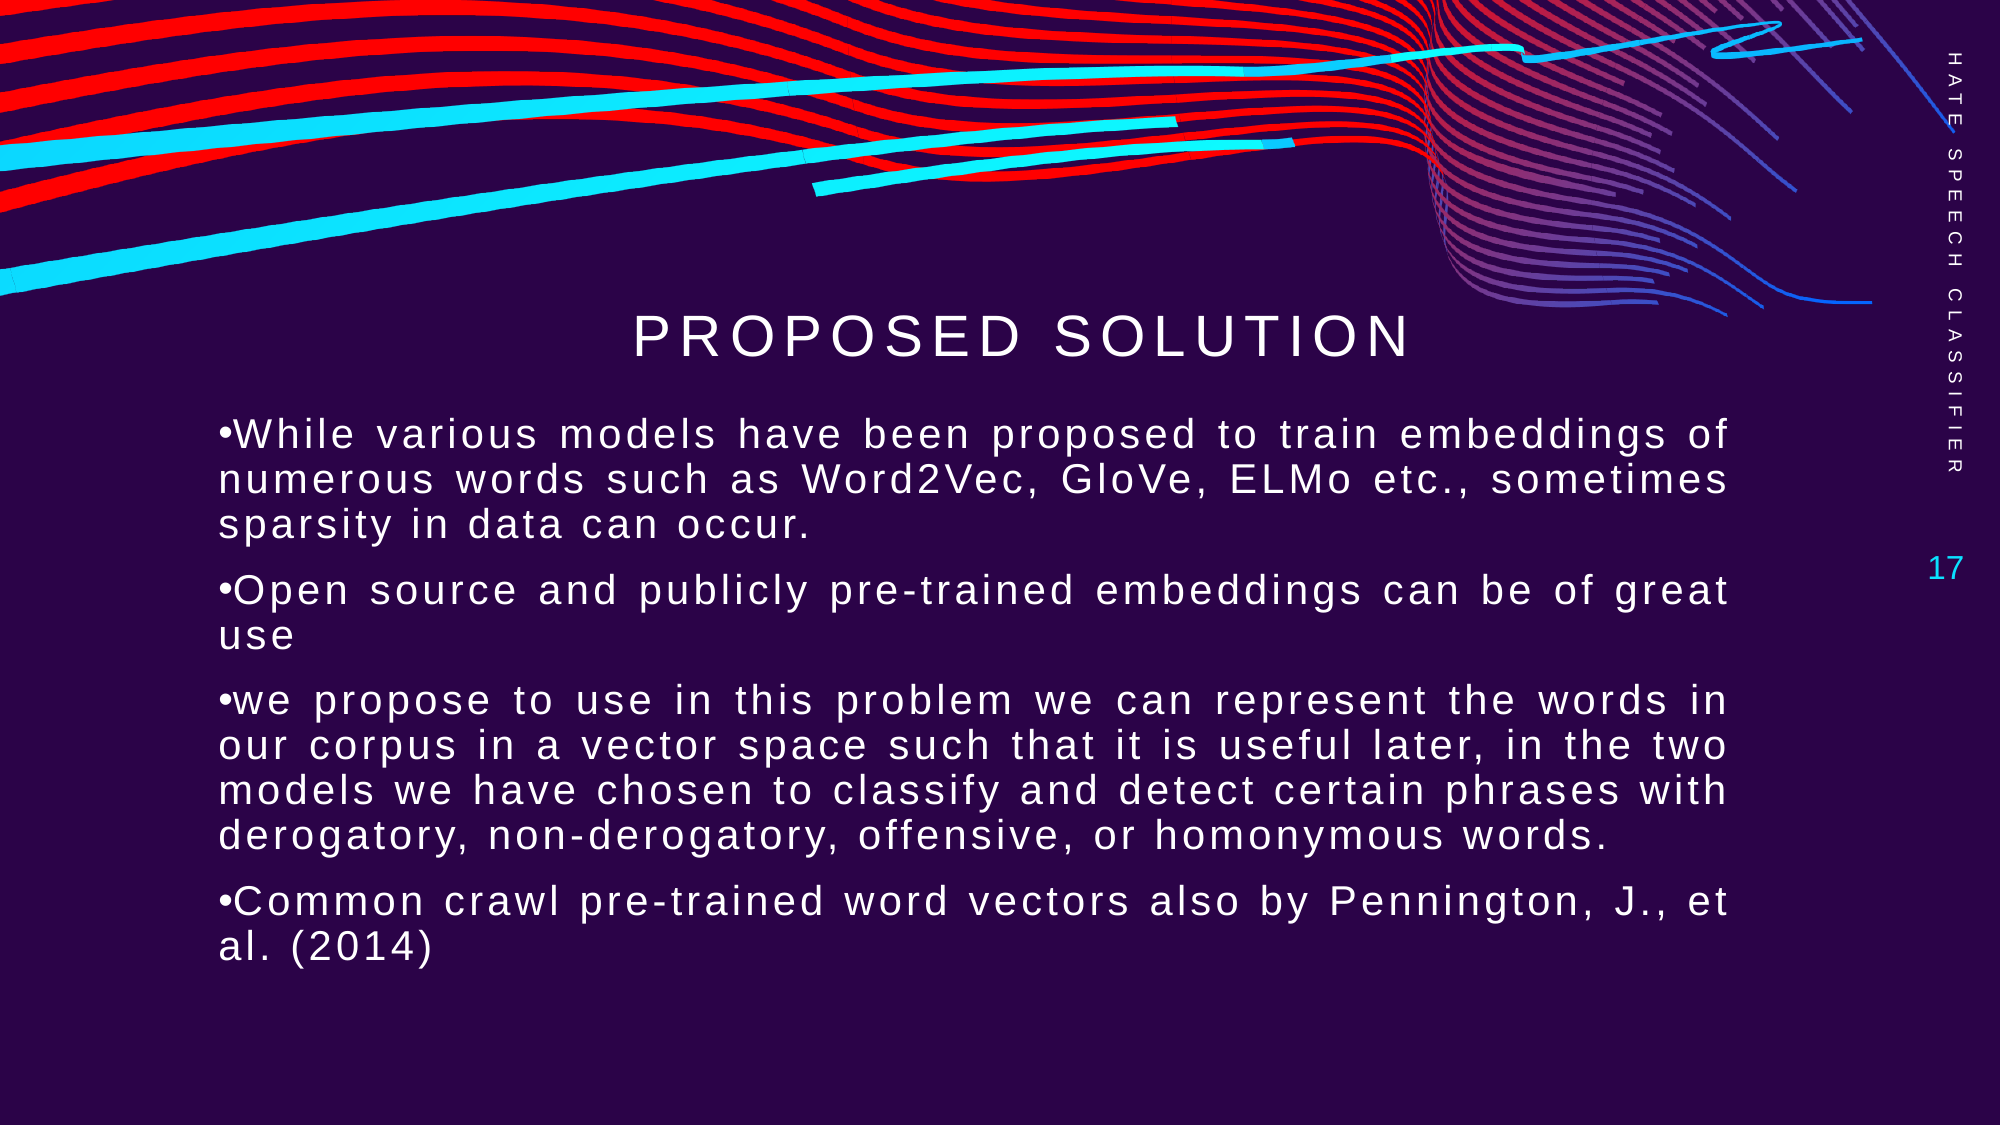

Hate speech classifier
# Proposed Solution
While various models have been proposed to train embeddings of numerous words such as Word2Vec, GloVe, ELMo etc., sometimes sparsity in data can occur.
Open source and publicly pre-trained embeddings can be of great use
we propose to use in this problem we can represent the words in our corpus in a vector space such that it is useful later, in the two models we have chosen to classify and detect certain phrases with derogatory, non-derogatory, offensive, or homonymous words.
Common crawl pre-trained word vectors also by Pennington, J., et al. (2014)
17